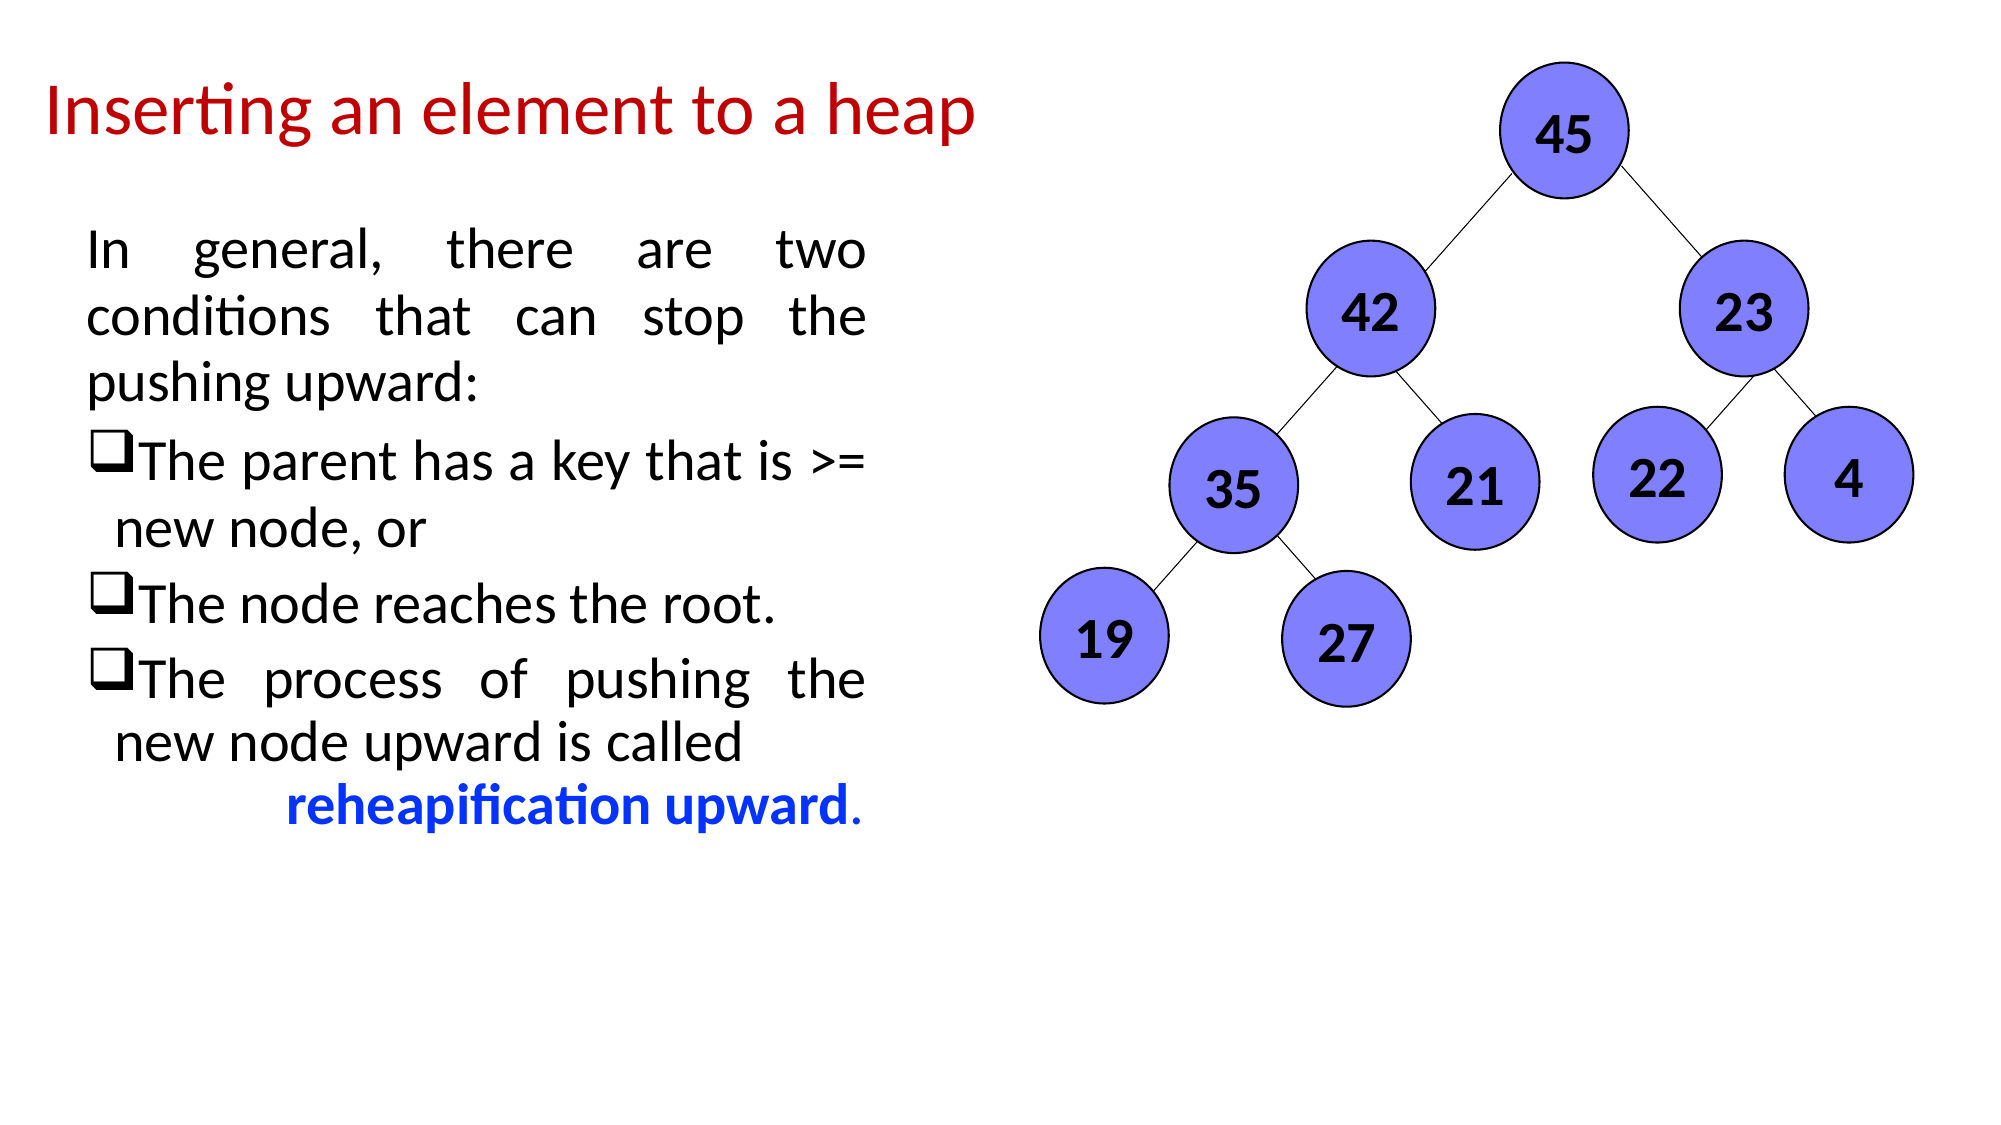

Inserting an element to a heap
45

23

22
21
35
27

4

19
In general, there are two conditions that can stop the pushing upward:
The parent has a key that is >= new node, or
The node reaches the root.
The process of pushing the new node upward is called                       reheapification upward.

42